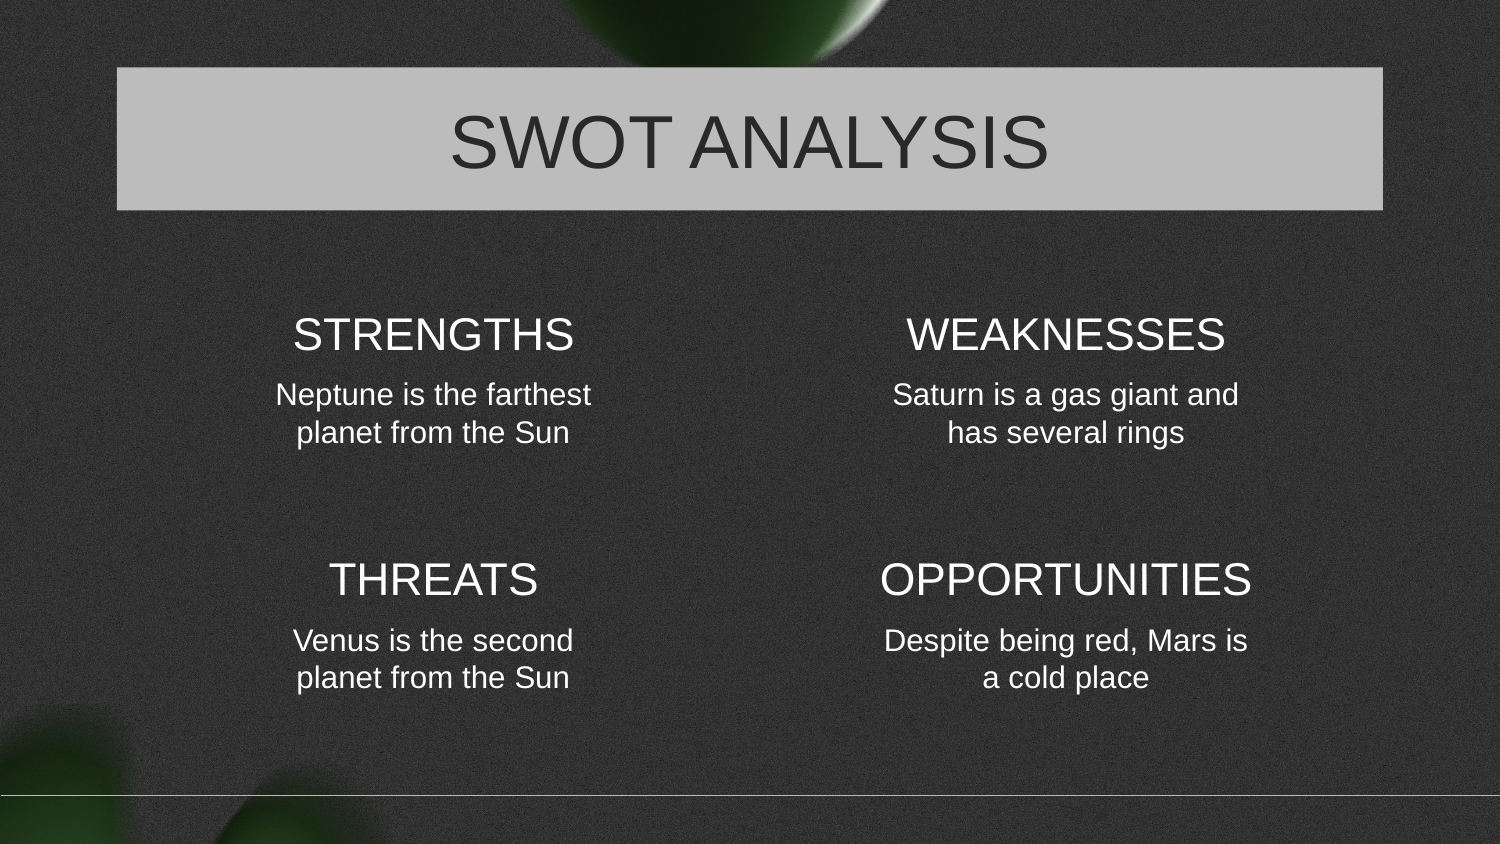

# SWOT ANALYSIS
STRENGTHS
WEAKNESSES
Neptune is the farthest planet from the Sun
Saturn is a gas giant and has several rings
OPPORTUNITIES
THREATS
Venus is the second planet from the Sun
Despite being red, Mars is a cold place